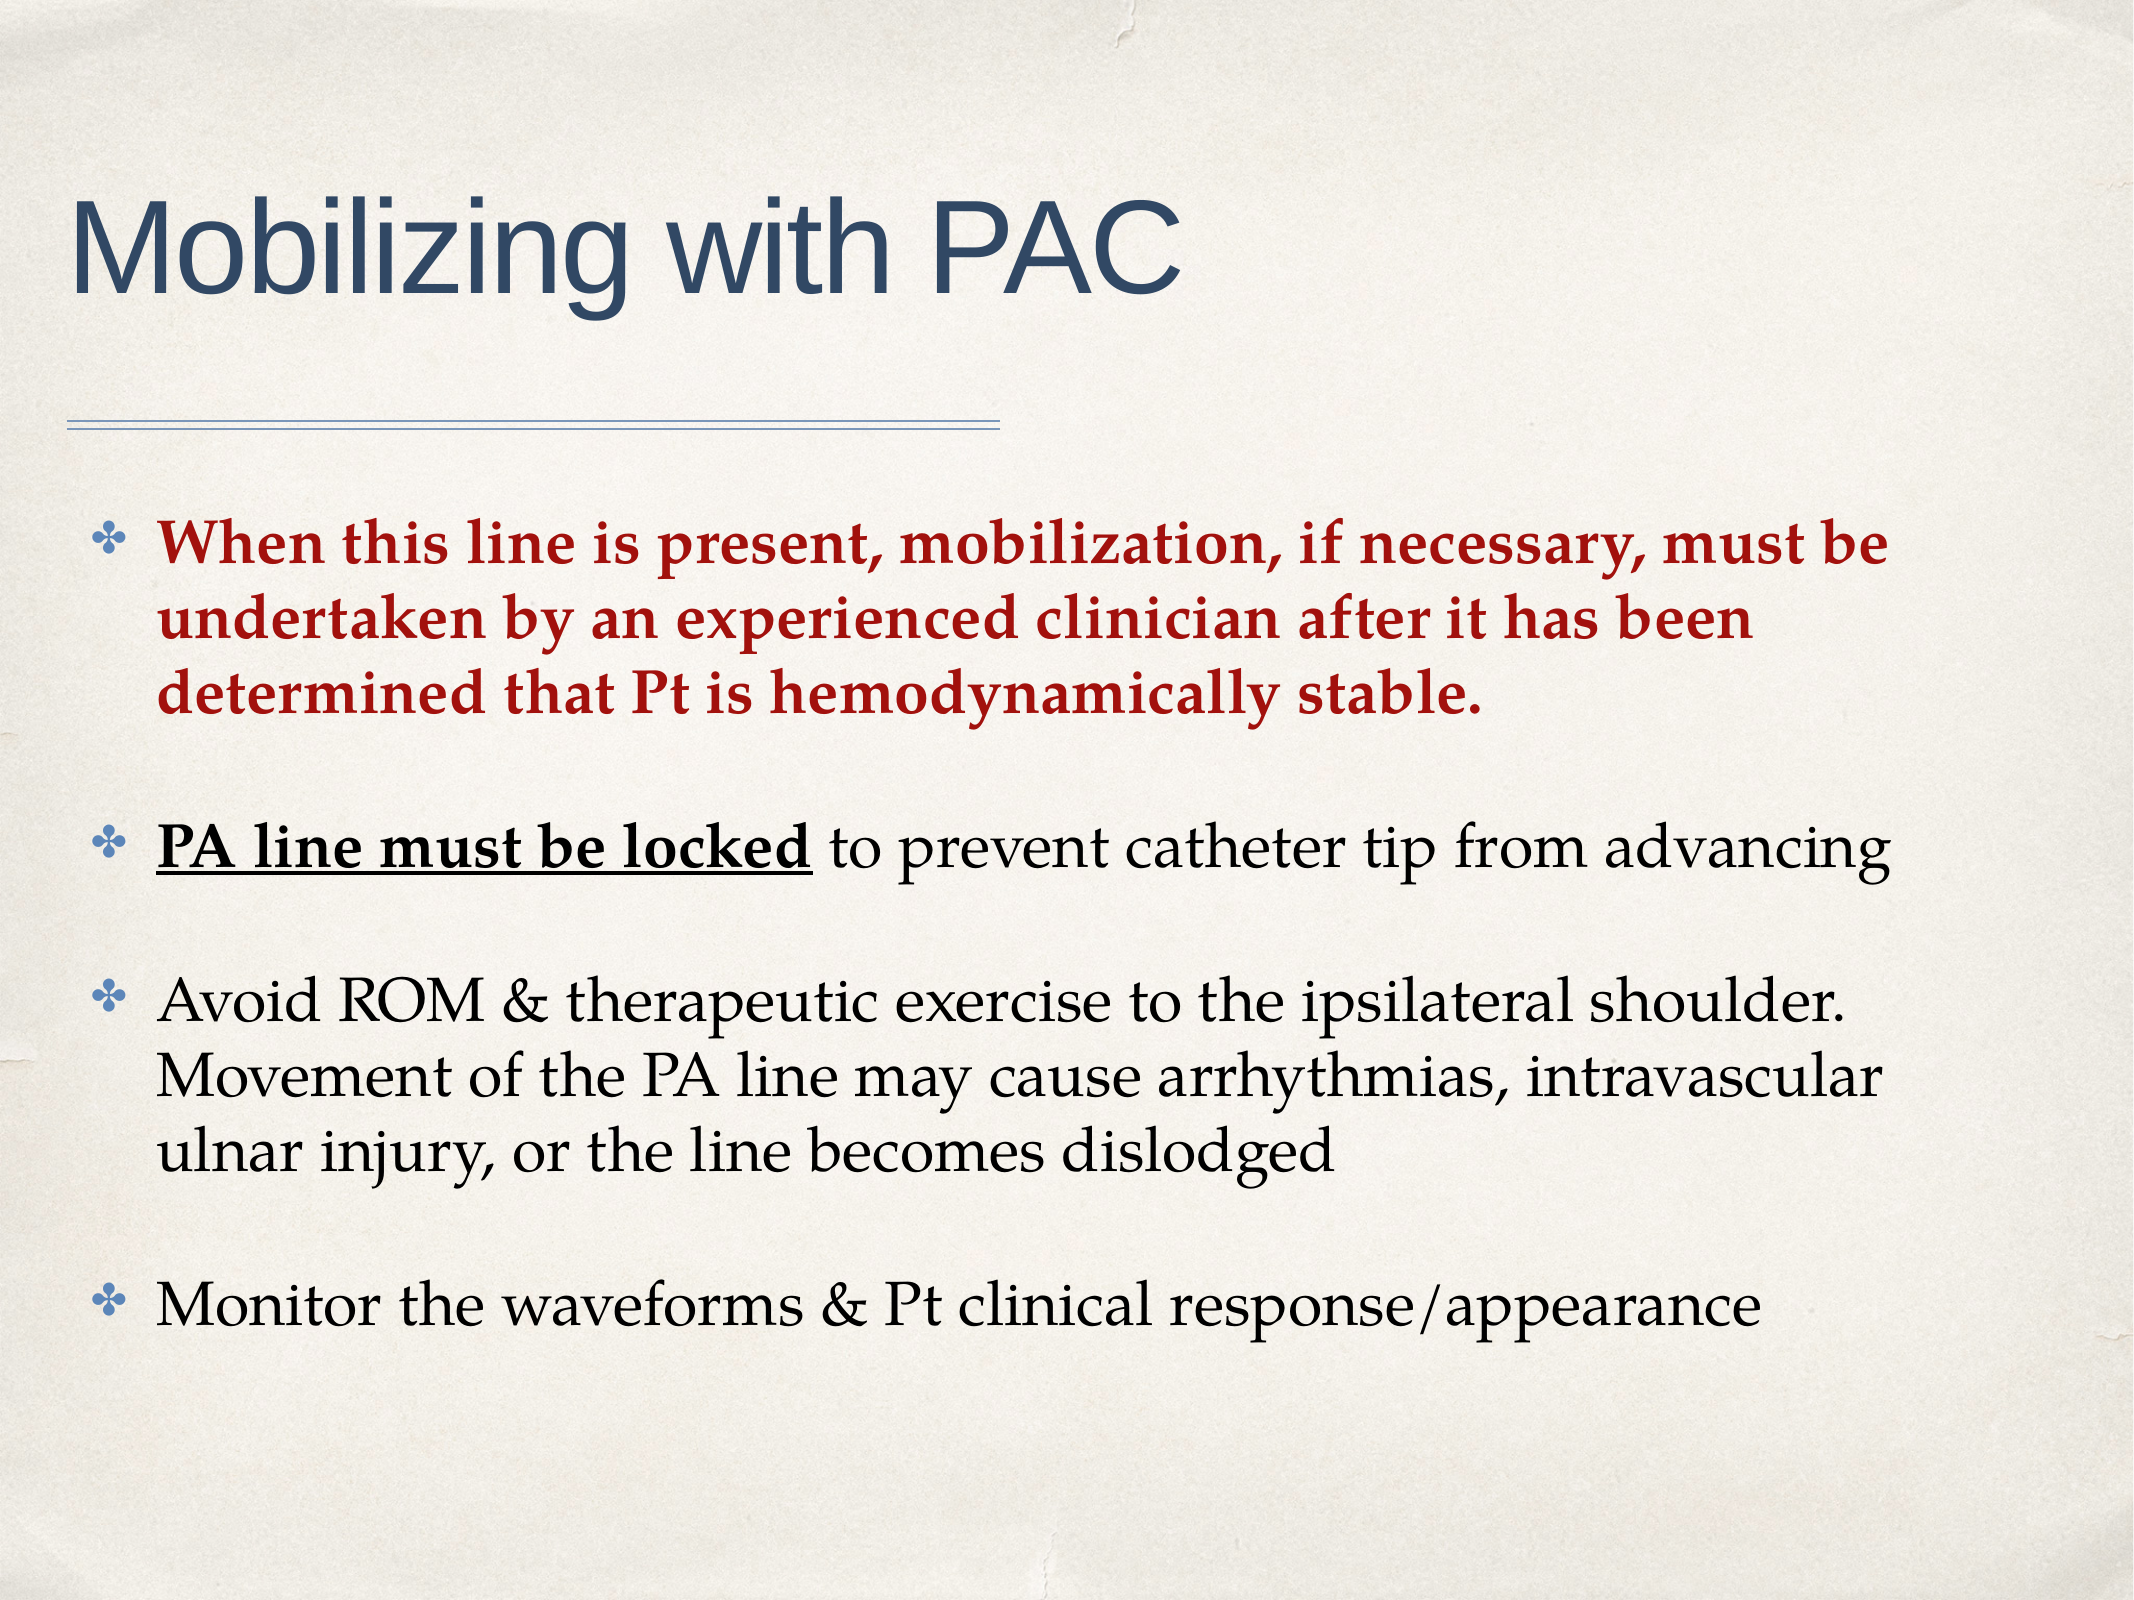

# Mobilizing with PAC
When this line is present, mobilization, if necessary, must be undertaken by an experienced clinician after it has been determined that Pt is hemodynamically stable.
PA line must be locked to prevent catheter tip from advancing
Avoid ROM & therapeutic exercise to the ipsilateral shoulder.  Movement of the PA line may cause arrhythmias, intravascular  ulnar injury, or the line becomes dislodged
Monitor the waveforms & Pt clinical response/appearance
36